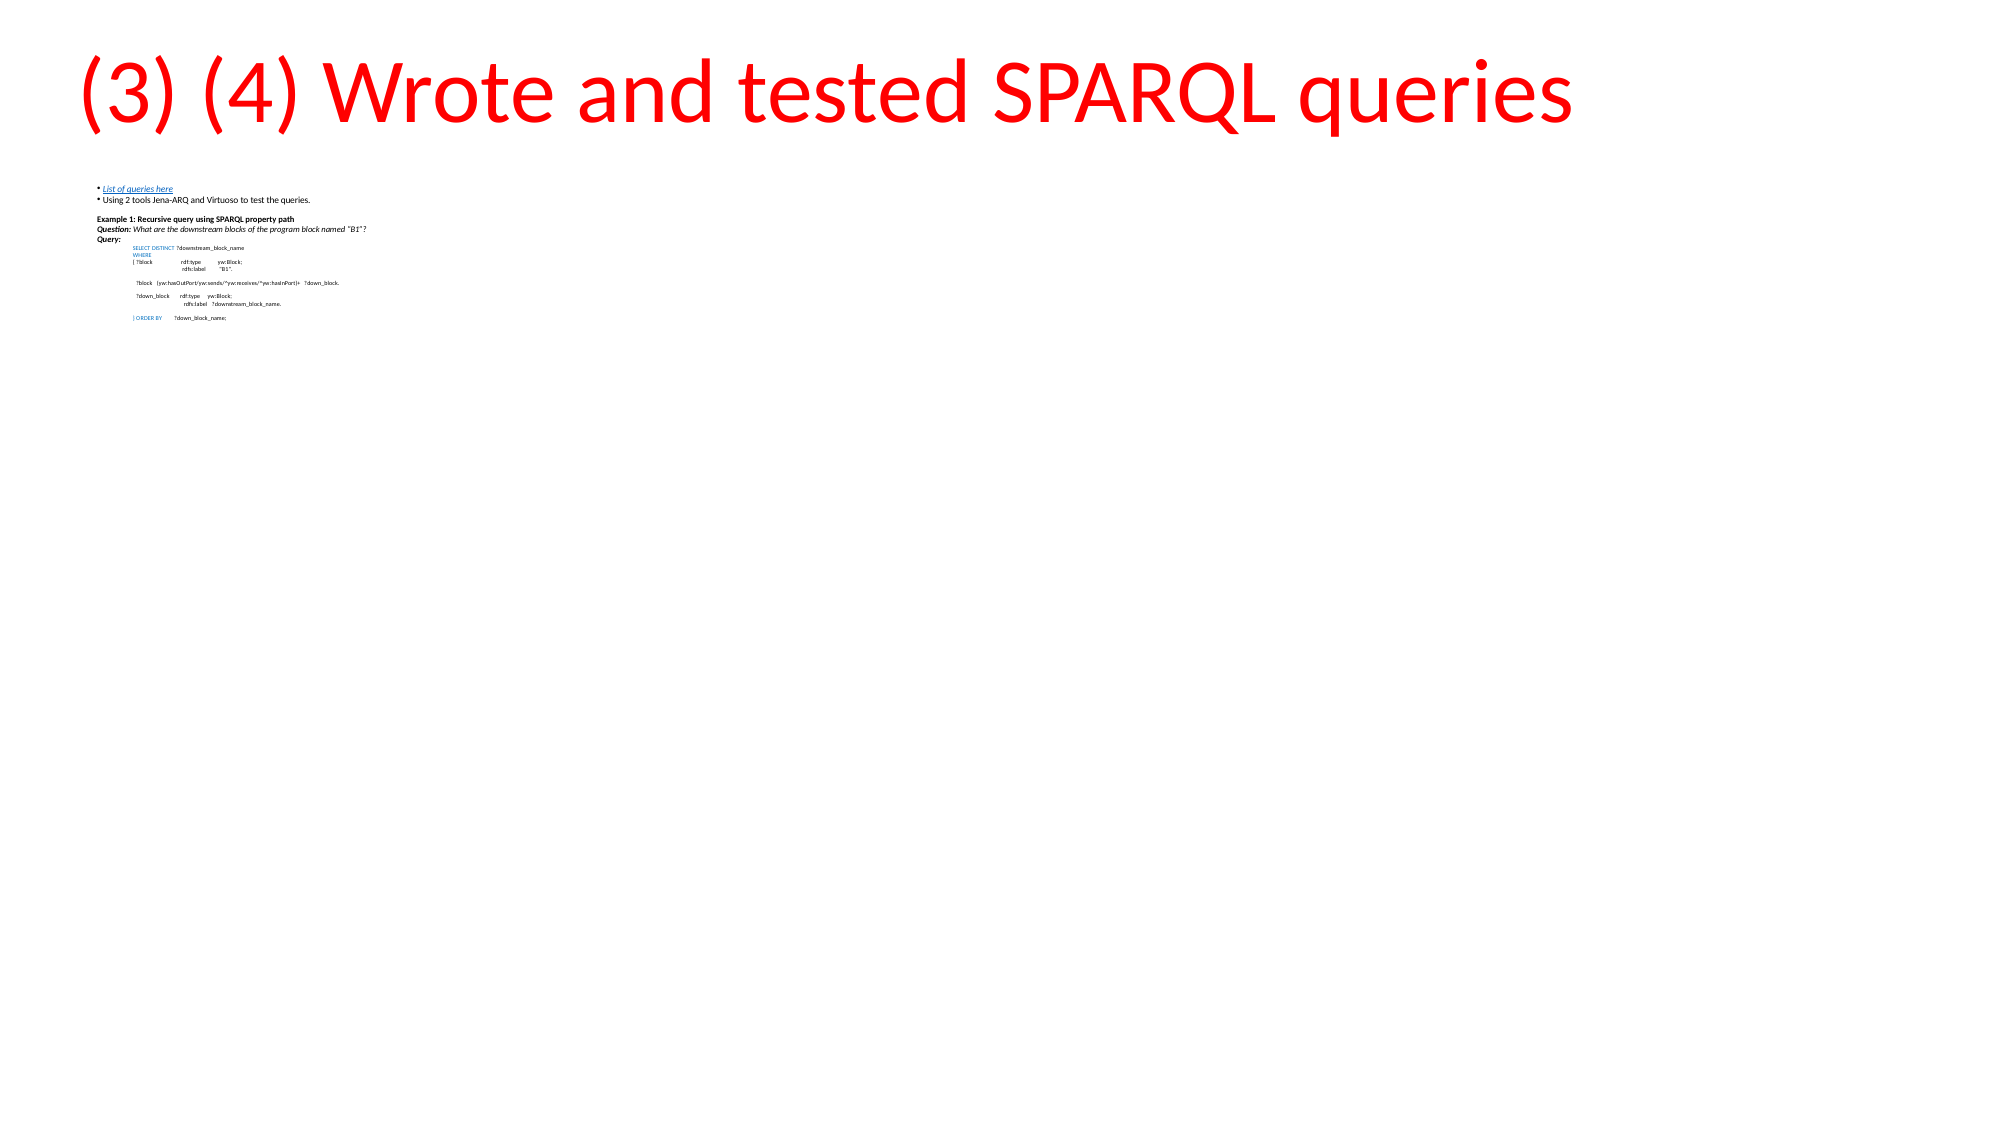

(3) (4) Wrote and tested SPARQL queries
List of queries here
Using 2 tools Jena-ARQ and Virtuoso to test the queries.

Example 1: Recursive query using SPARQL property path
Question: What are the downstream blocks of the program block named “B1”?
Query:
SELECT DISTINCT ?downstream_block_name
WHERE
{ ?block                   rdf:type           yw:Block;
                                 rdfs:label         "B1".

  ?block   (yw:hasOutPort/yw:sends/^yw:receives/^yw:hasInPort)+  ?down_block.

  ?down_block       rdf:type     yw:Block;
                                  rdfs:label   ?downstream_block_name.

} ORDER BY        ?down_block_name;